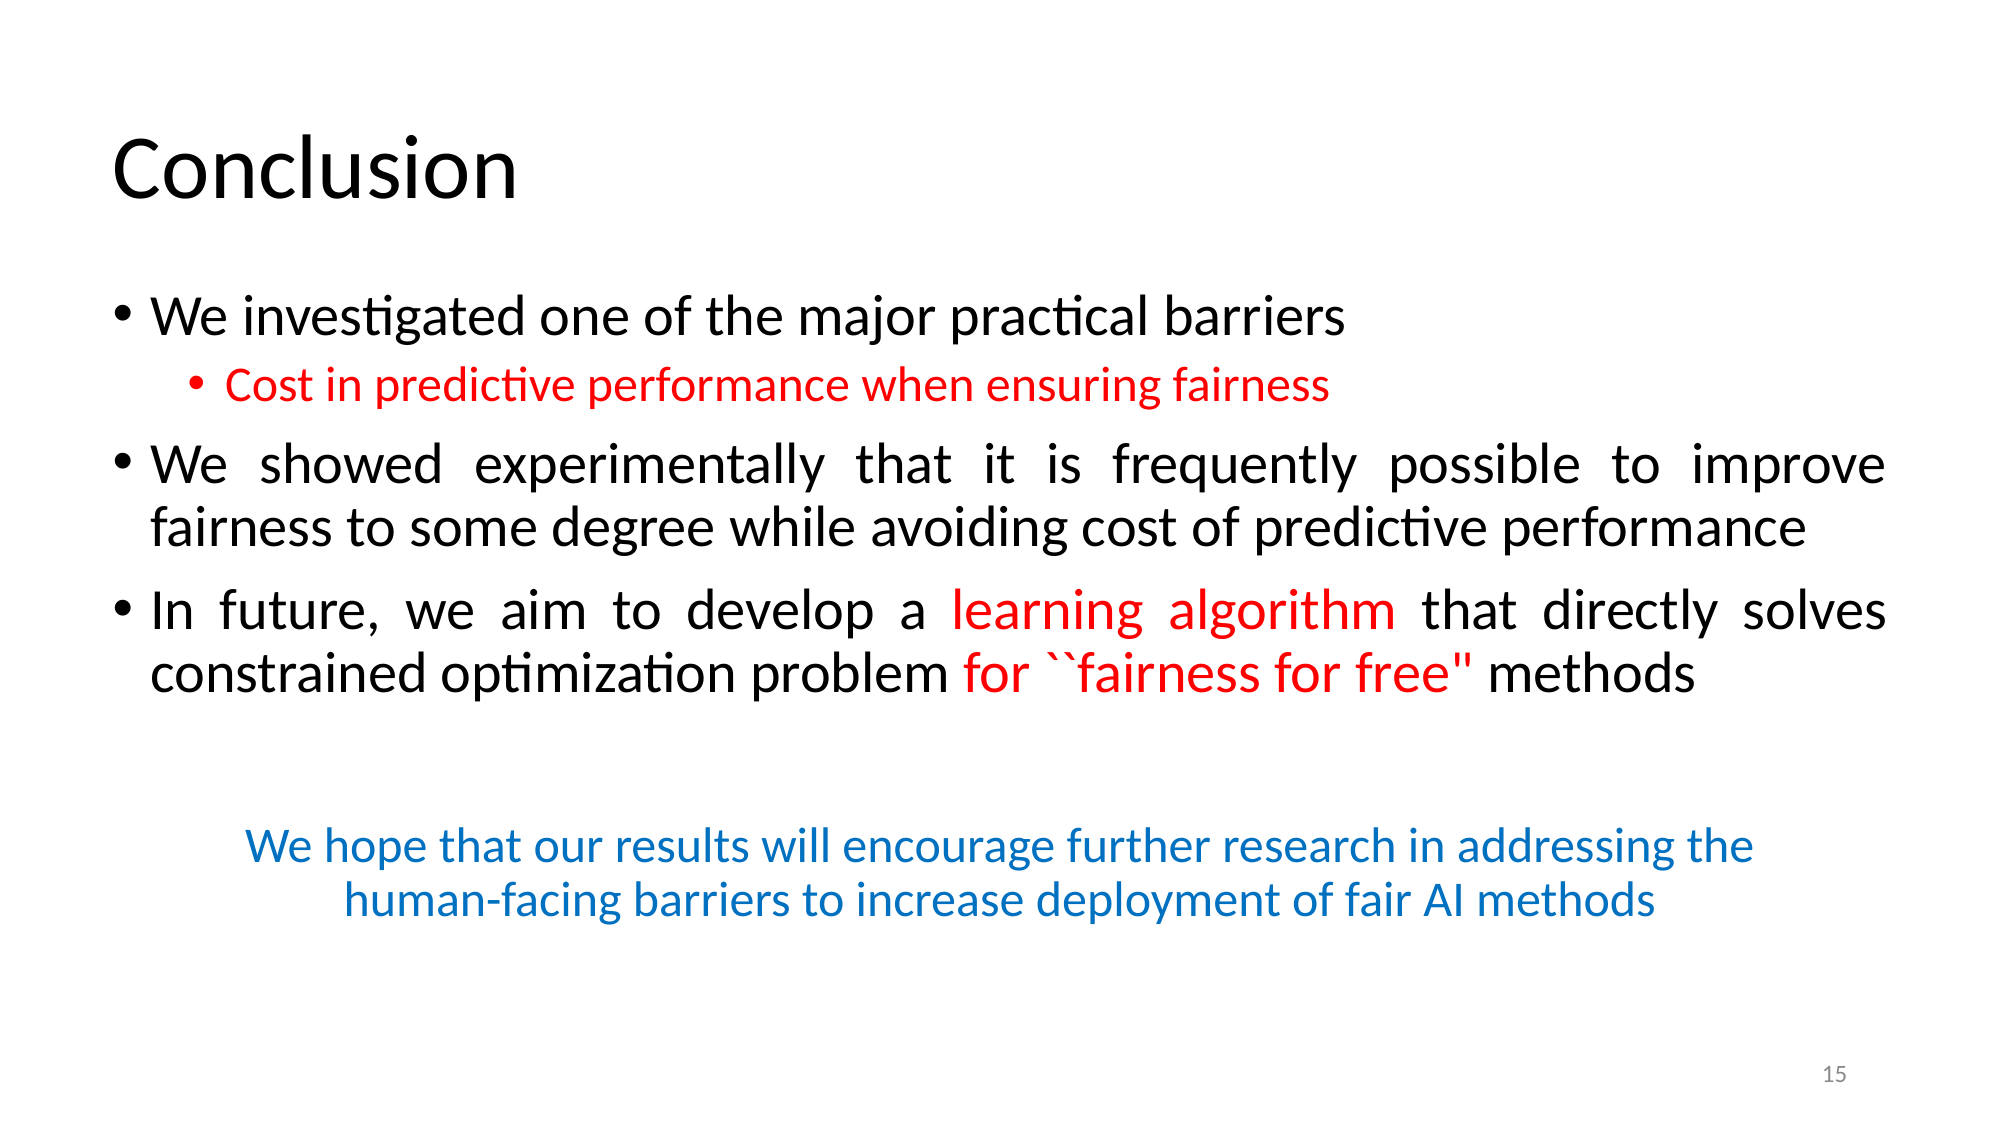

# Conclusion
We investigated one of the major practical barriers
Cost in predictive performance when ensuring fairness
We showed experimentally that it is frequently possible to improve fairness to some degree while avoiding cost of predictive performance
In future, we aim to develop a learning algorithm that directly solves constrained optimization problem for ``fairness for free" methods

We hope that our results will encourage further research in addressing the human-facing barriers to increase deployment of fair AI methods
15